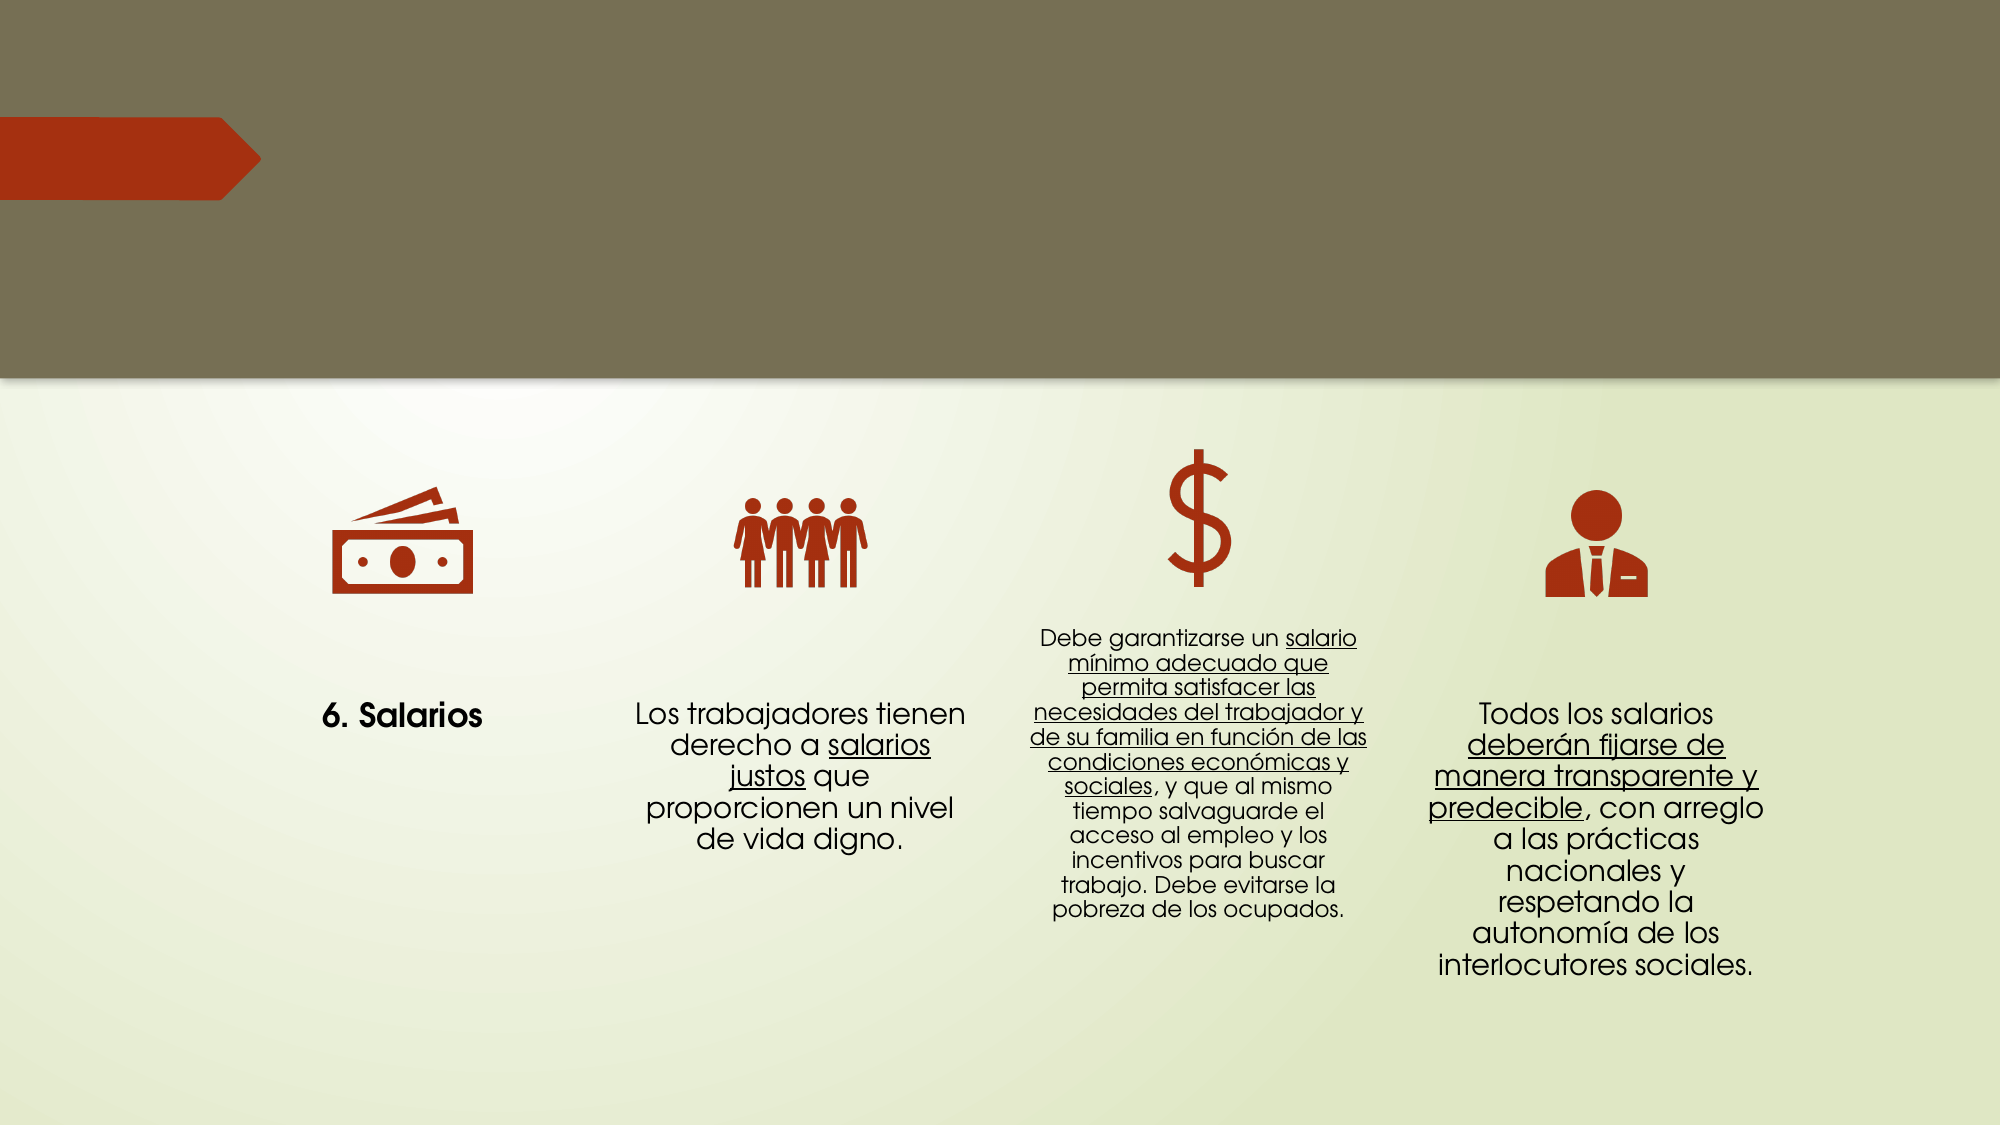

6. Salarios
Los trabajadores tienen derecho a salarios justos que proporcionen un nivel de vida digno.
Debe garantizarse un salario mínimo adecuado que permita satisfacer las necesidades del trabajador y de su familia en función de las condiciones económicas y sociales, y que al mismo tiempo salvaguarde el acceso al empleo y los incentivos para buscar trabajo. Debe evitarse la pobreza de los ocupados.
Todos los salarios deberán fijarse de manera transparente y predecible, con arreglo a las prácticas nacionales y respetando la autonomía de los interlocutores sociales.